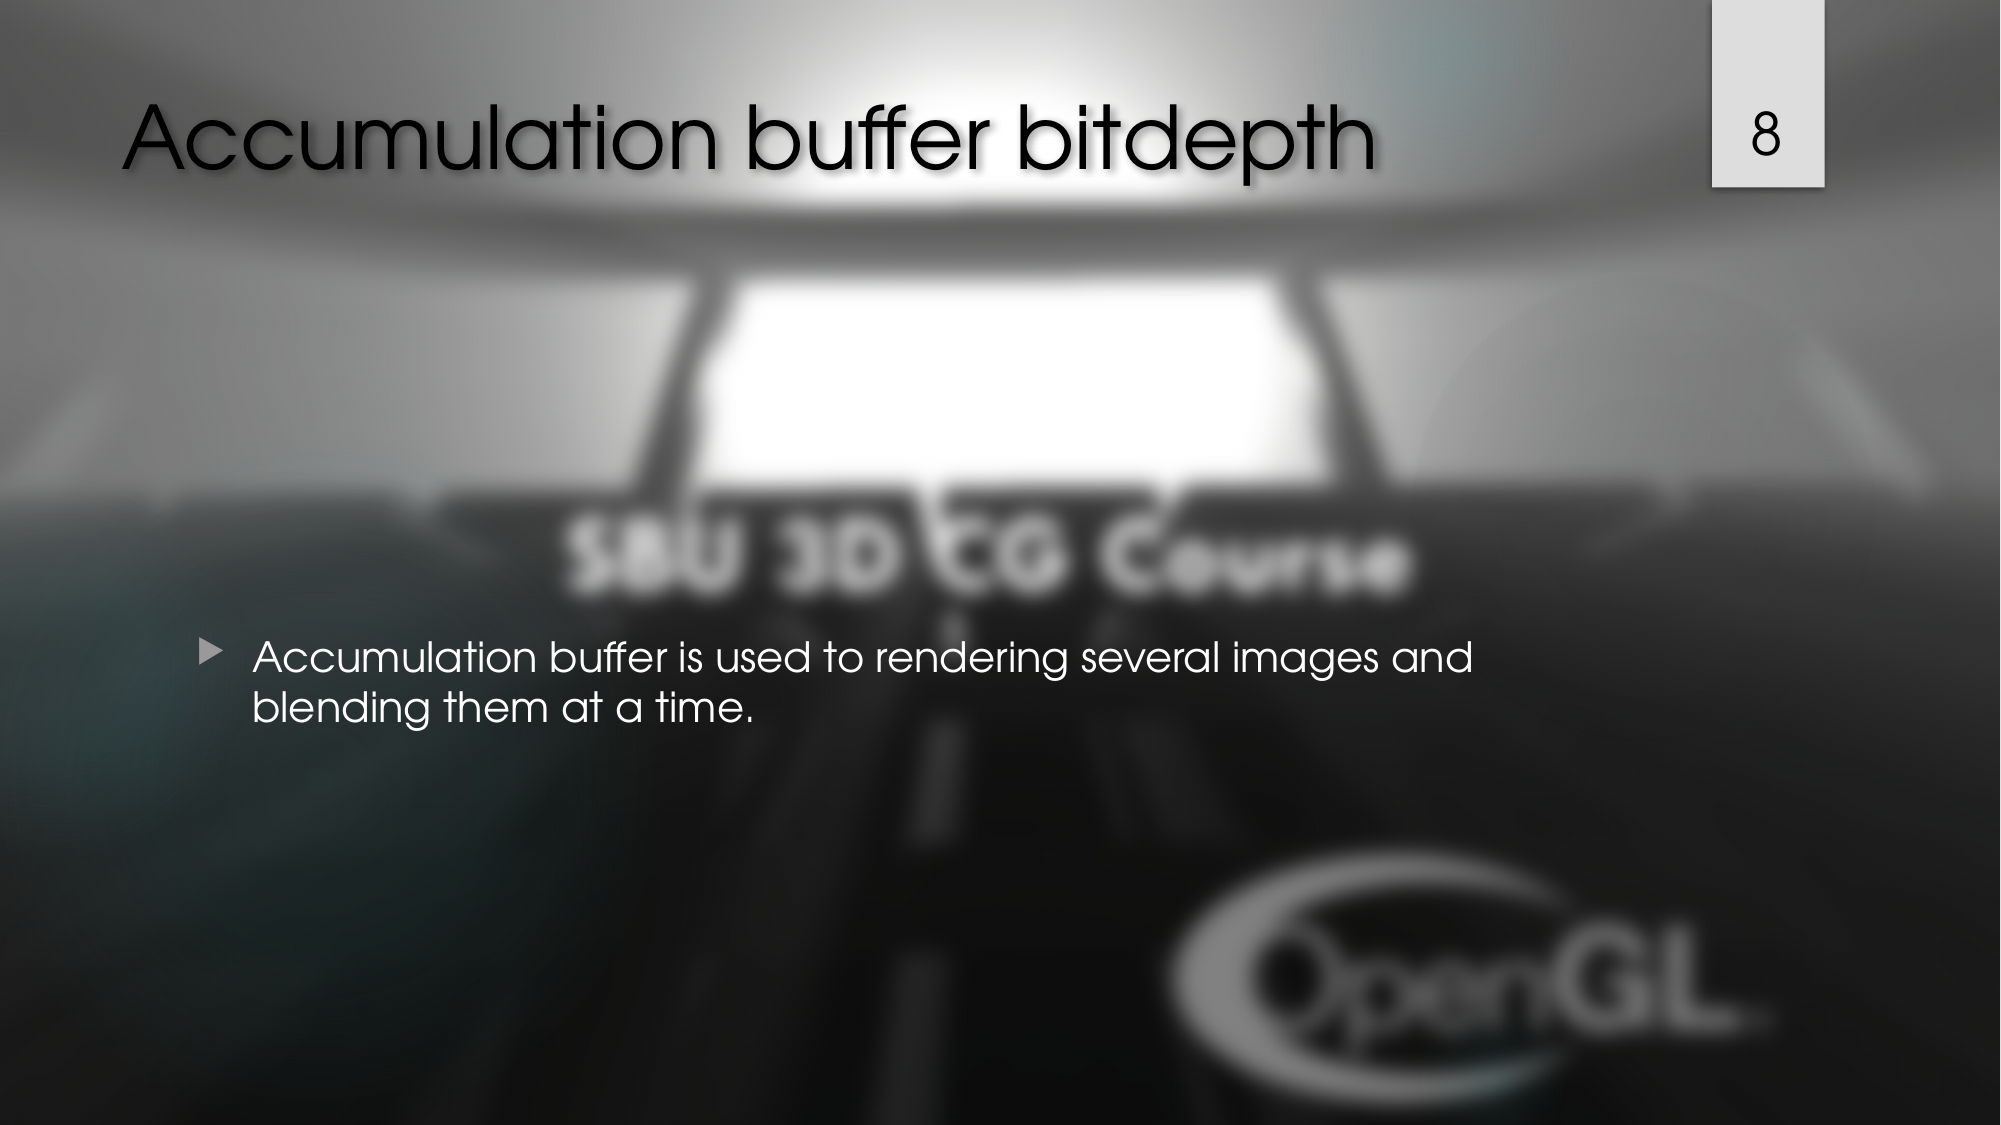

8
# Accumulation buffer bitdepth
Accumulation buffer is used to rendering several images and blending them at a time.